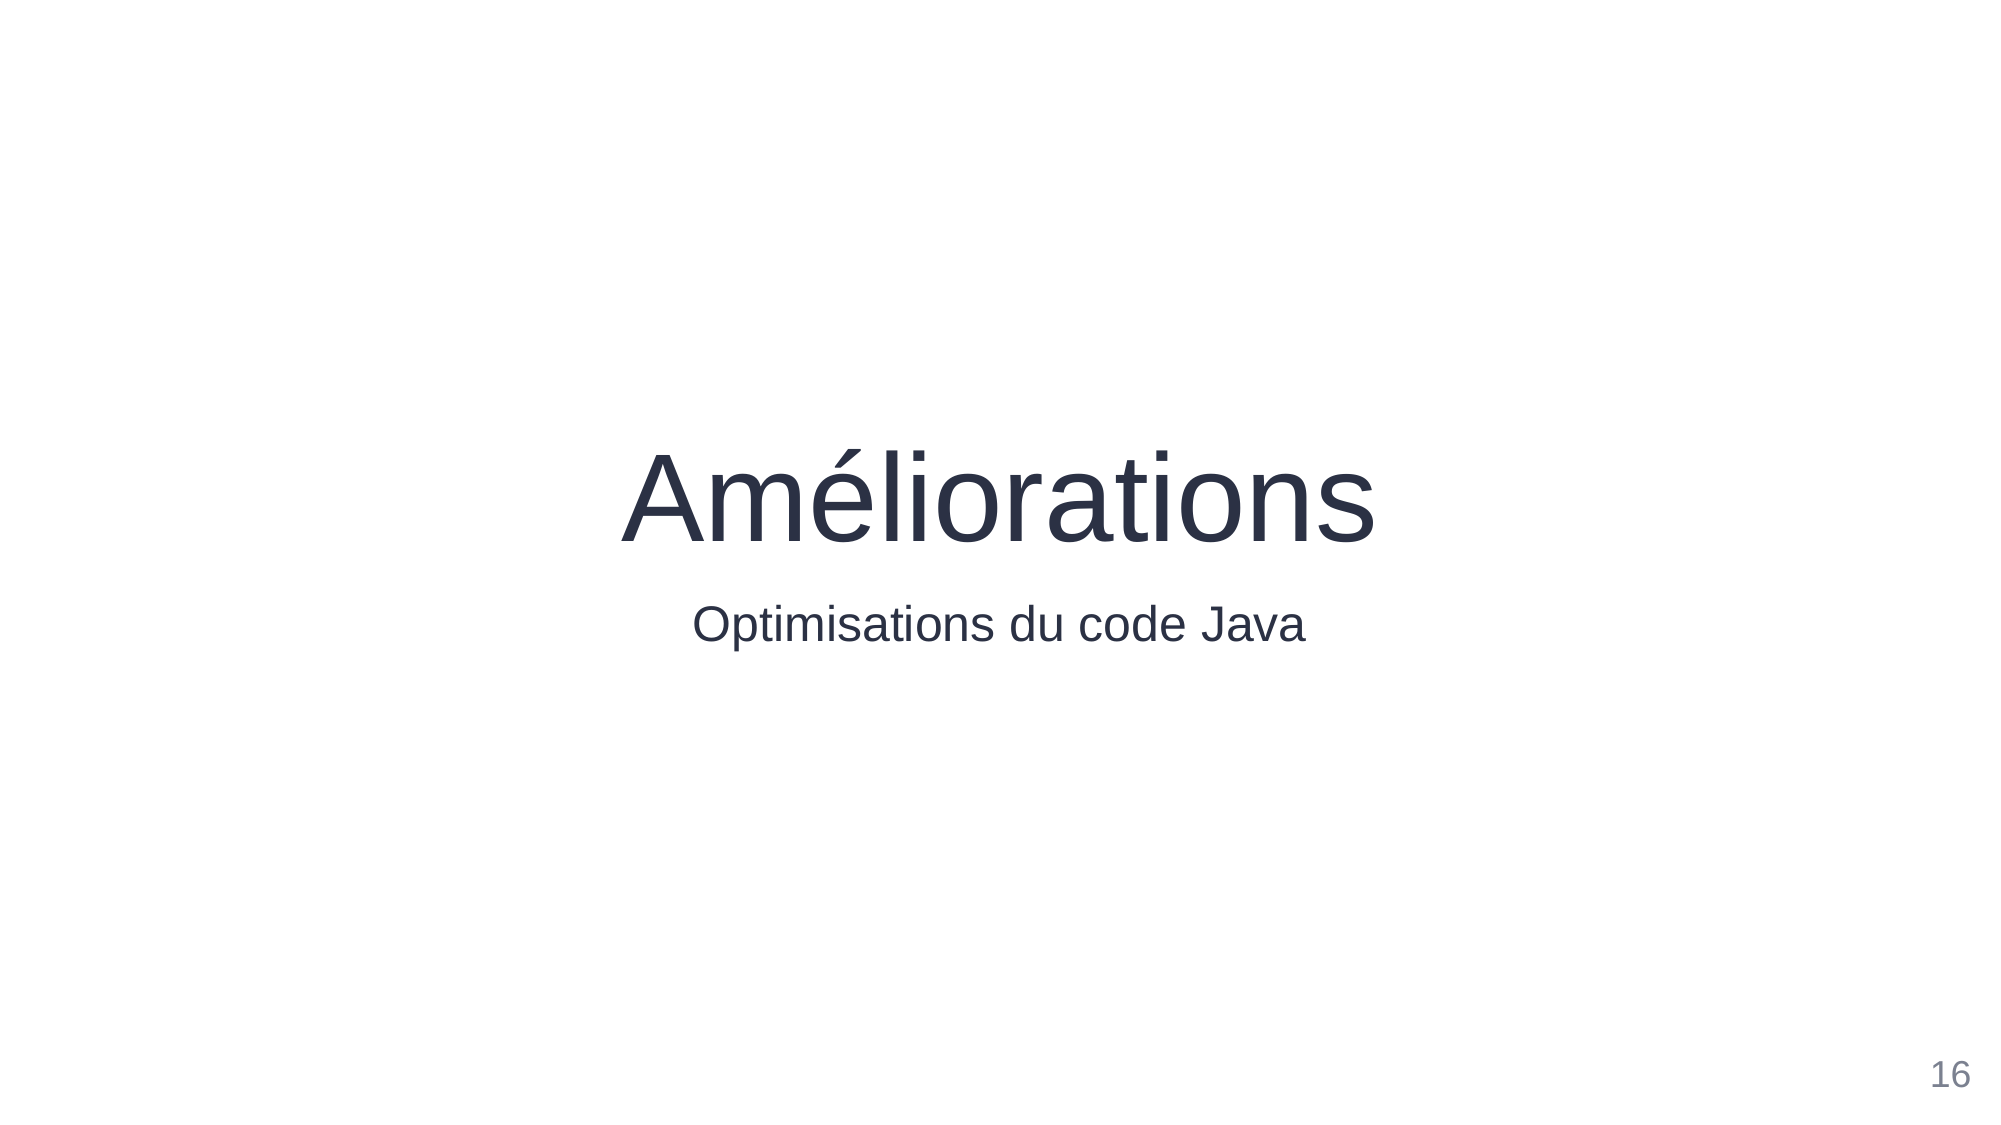

# Améliorations
Optimisations du code Java
16